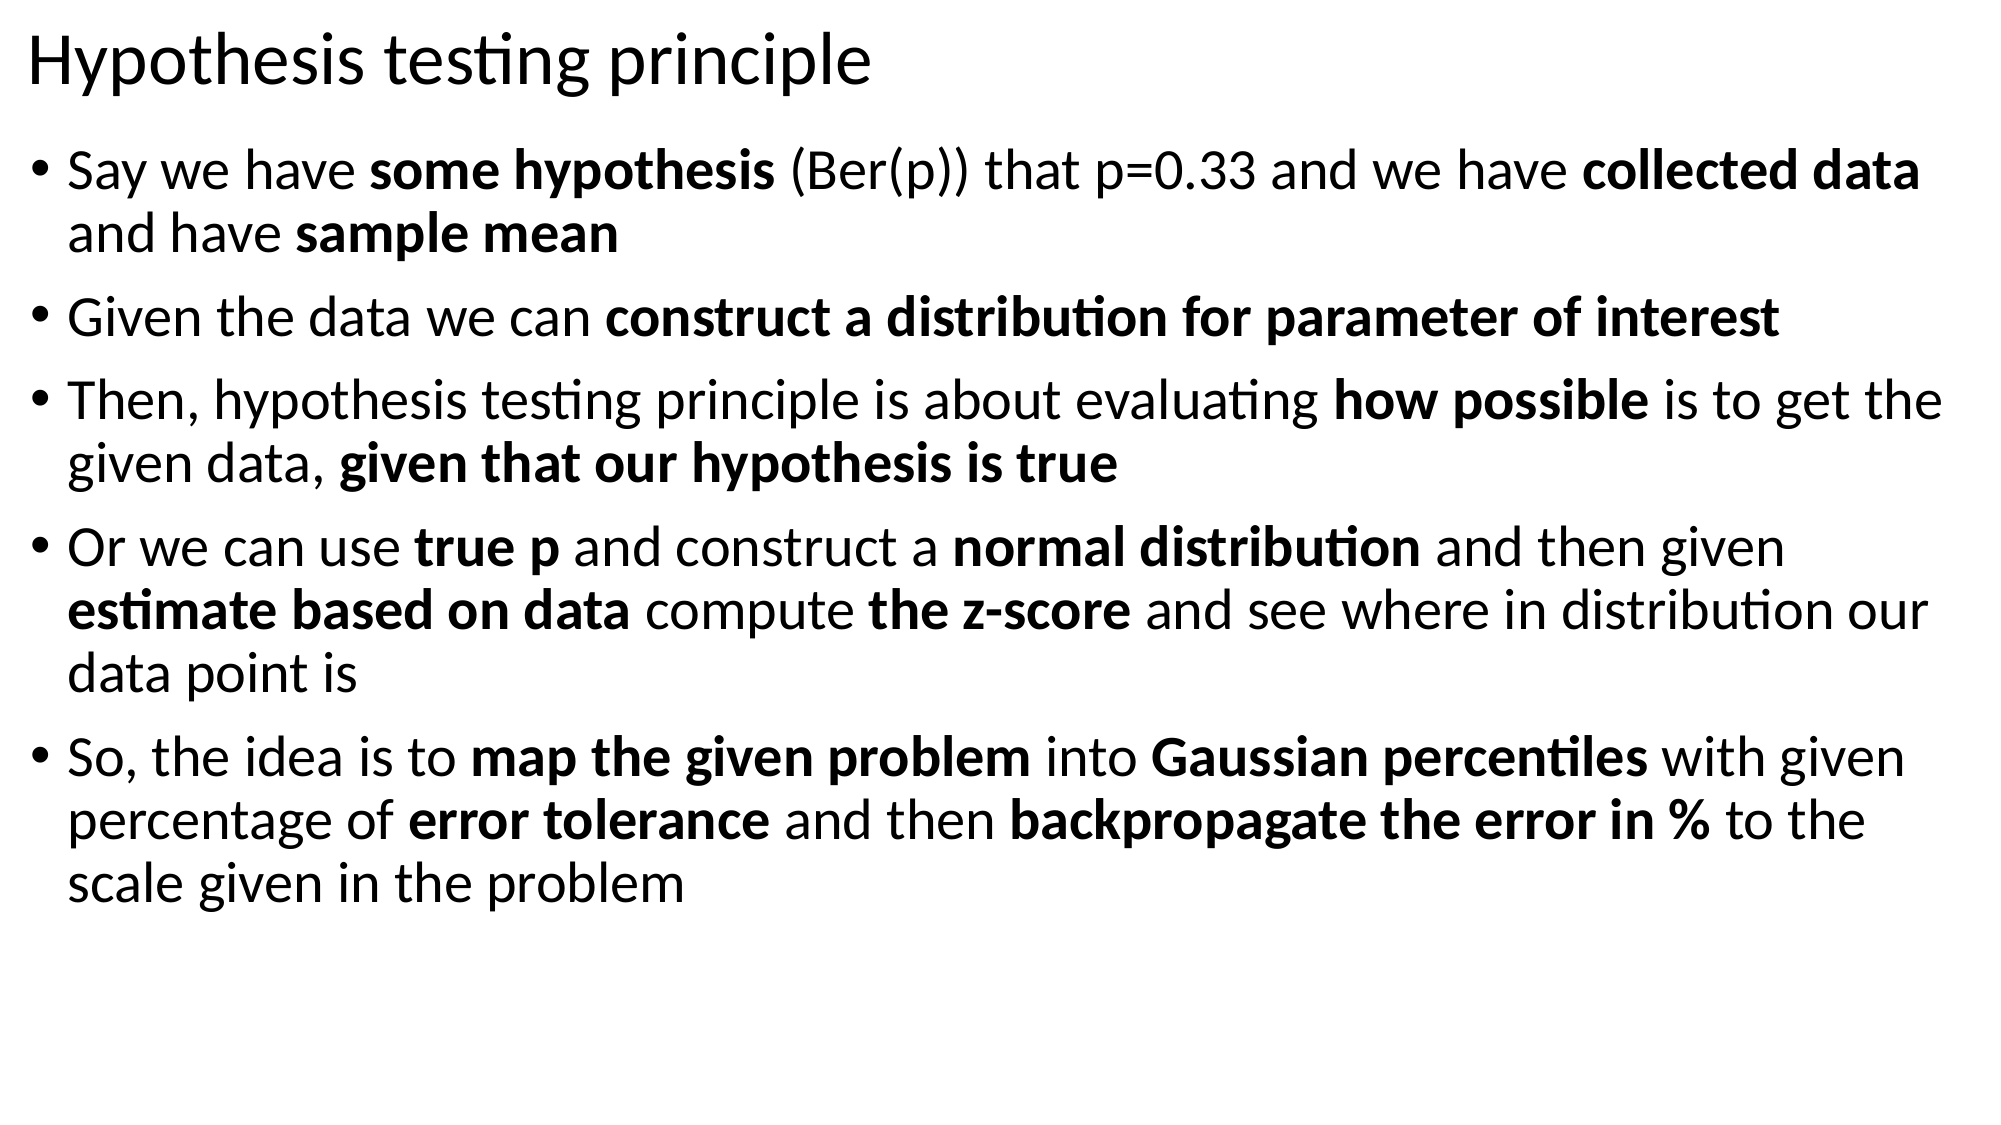

# Hypothesis testing principle
Say we have some hypothesis (Ber(p)) that p=0.33 and we have collected data and have sample mean
Given the data we can construct a distribution for parameter of interest
Then, hypothesis testing principle is about evaluating how possible is to get the given data, given that our hypothesis is true
Or we can use true p and construct a normal distribution and then given estimate based on data compute the z-score and see where in distribution our data point is
So, the idea is to map the given problem into Gaussian percentiles with given percentage of error tolerance and then backpropagate the error in % to the scale given in the problem